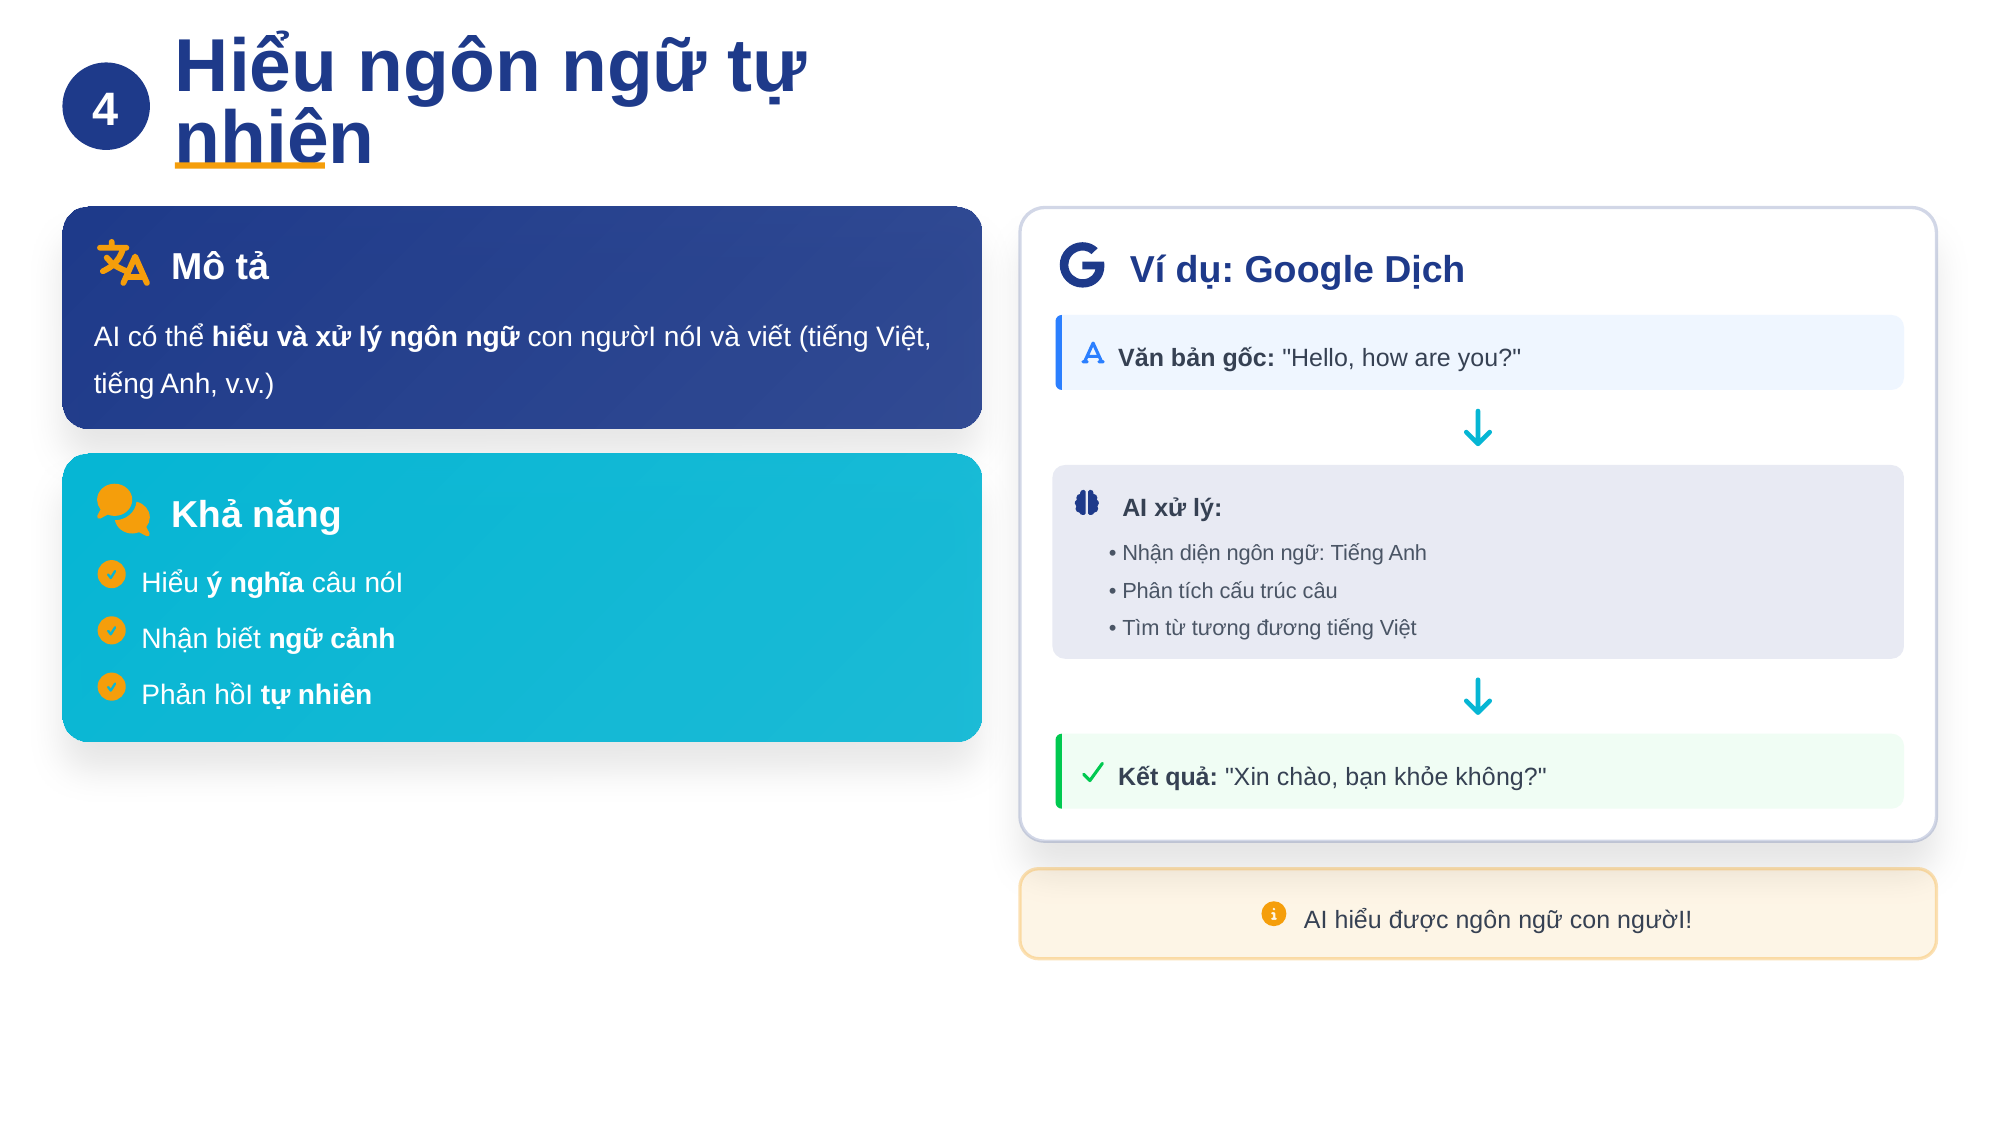

Hiểu ngôn ngữ tự nhiên
4

Mô tả

Ví dụ: Google Dịch

AI có thể hiểu và xử lý ngôn ngữ con ngườI nóI và viết (tiếng Việt, tiếng Anh, v.v.)

Văn bản gốc: "Hello, how are you?"

AI xử lý:
Khả năng

• Nhận diện ngôn ngữ: Tiếng Anh
Hiểu ý nghĩa câu nóI

• Phân tích cấu trúc câu
• Tìm từ tương đương tiếng Việt
Nhận biết ngữ cảnh

Phản hồI tự nhiên

Kết quả: "Xin chào, bạn khỏe không?"

AI hiểu được ngôn ngữ con ngườI!